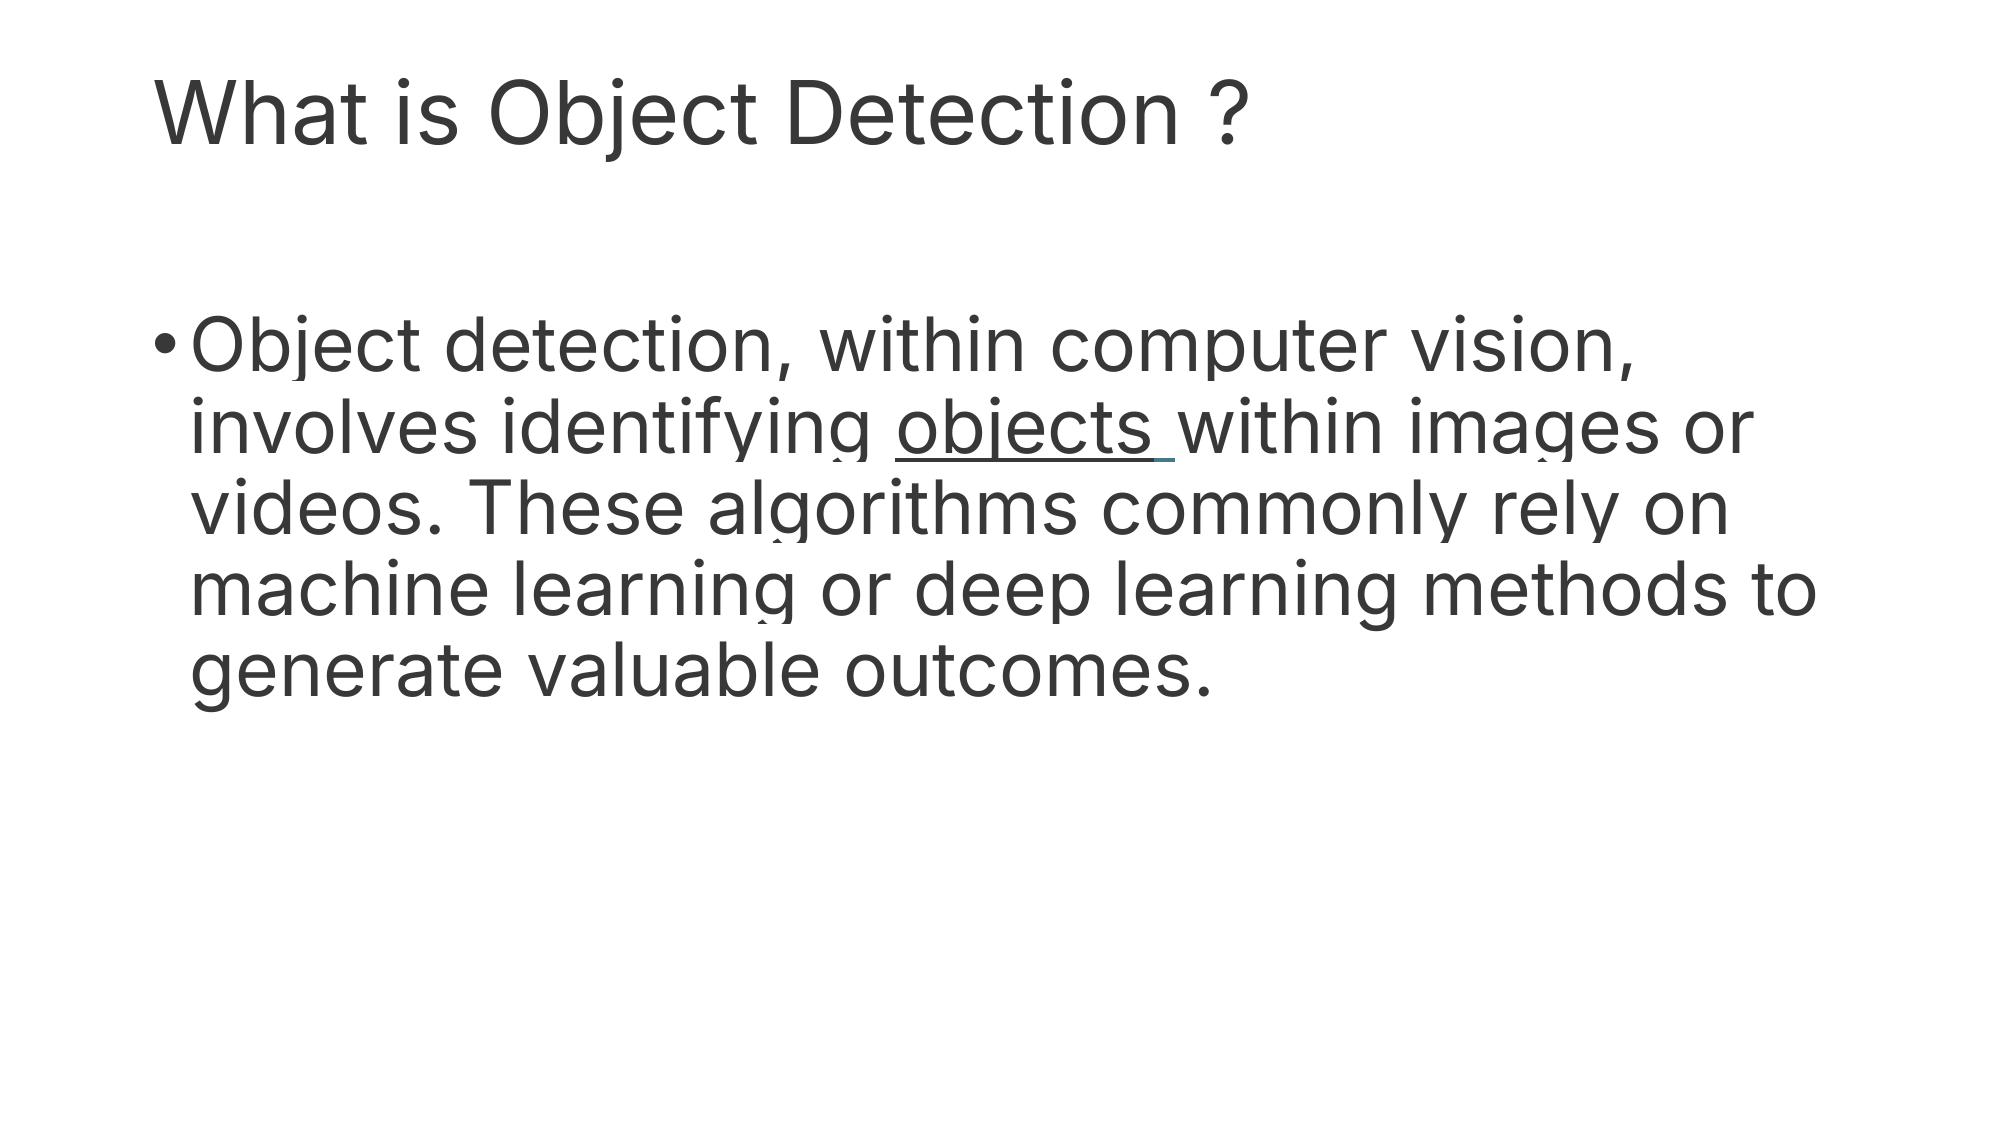

# What is Object Detection ?
Object detection, within computer vision, involves identifying objects within images or videos. These algorithms commonly rely on machine learning or deep learning methods to generate valuable outcomes.